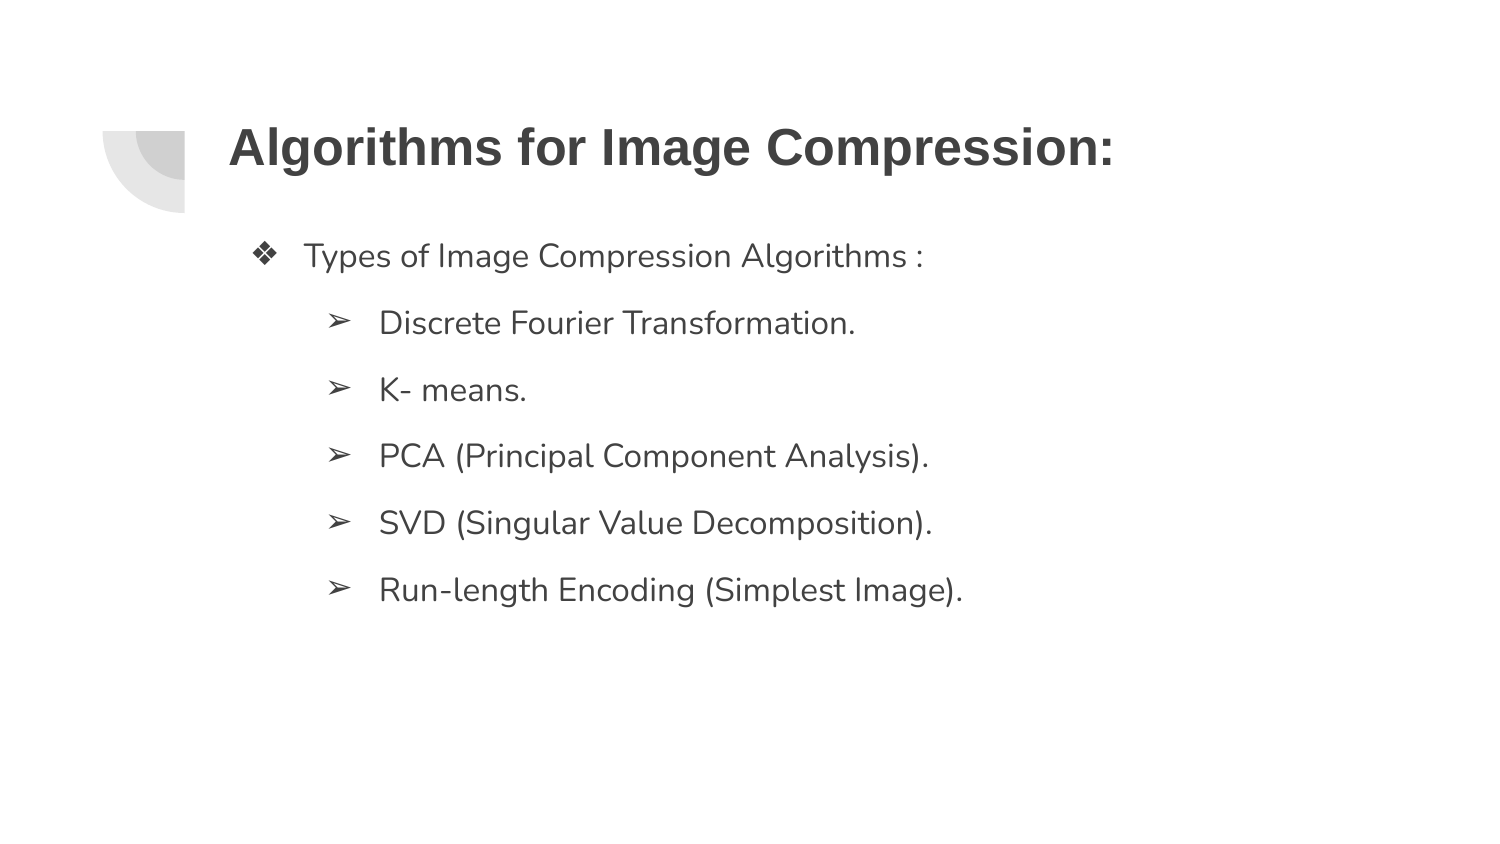

# Algorithms for Image Compression:
Types of Image Compression Algorithms :
Discrete Fourier Transformation.
K- means.
PCA (Principal Component Analysis).
SVD (Singular Value Decomposition).
Run-length Encoding (Simplest Image).